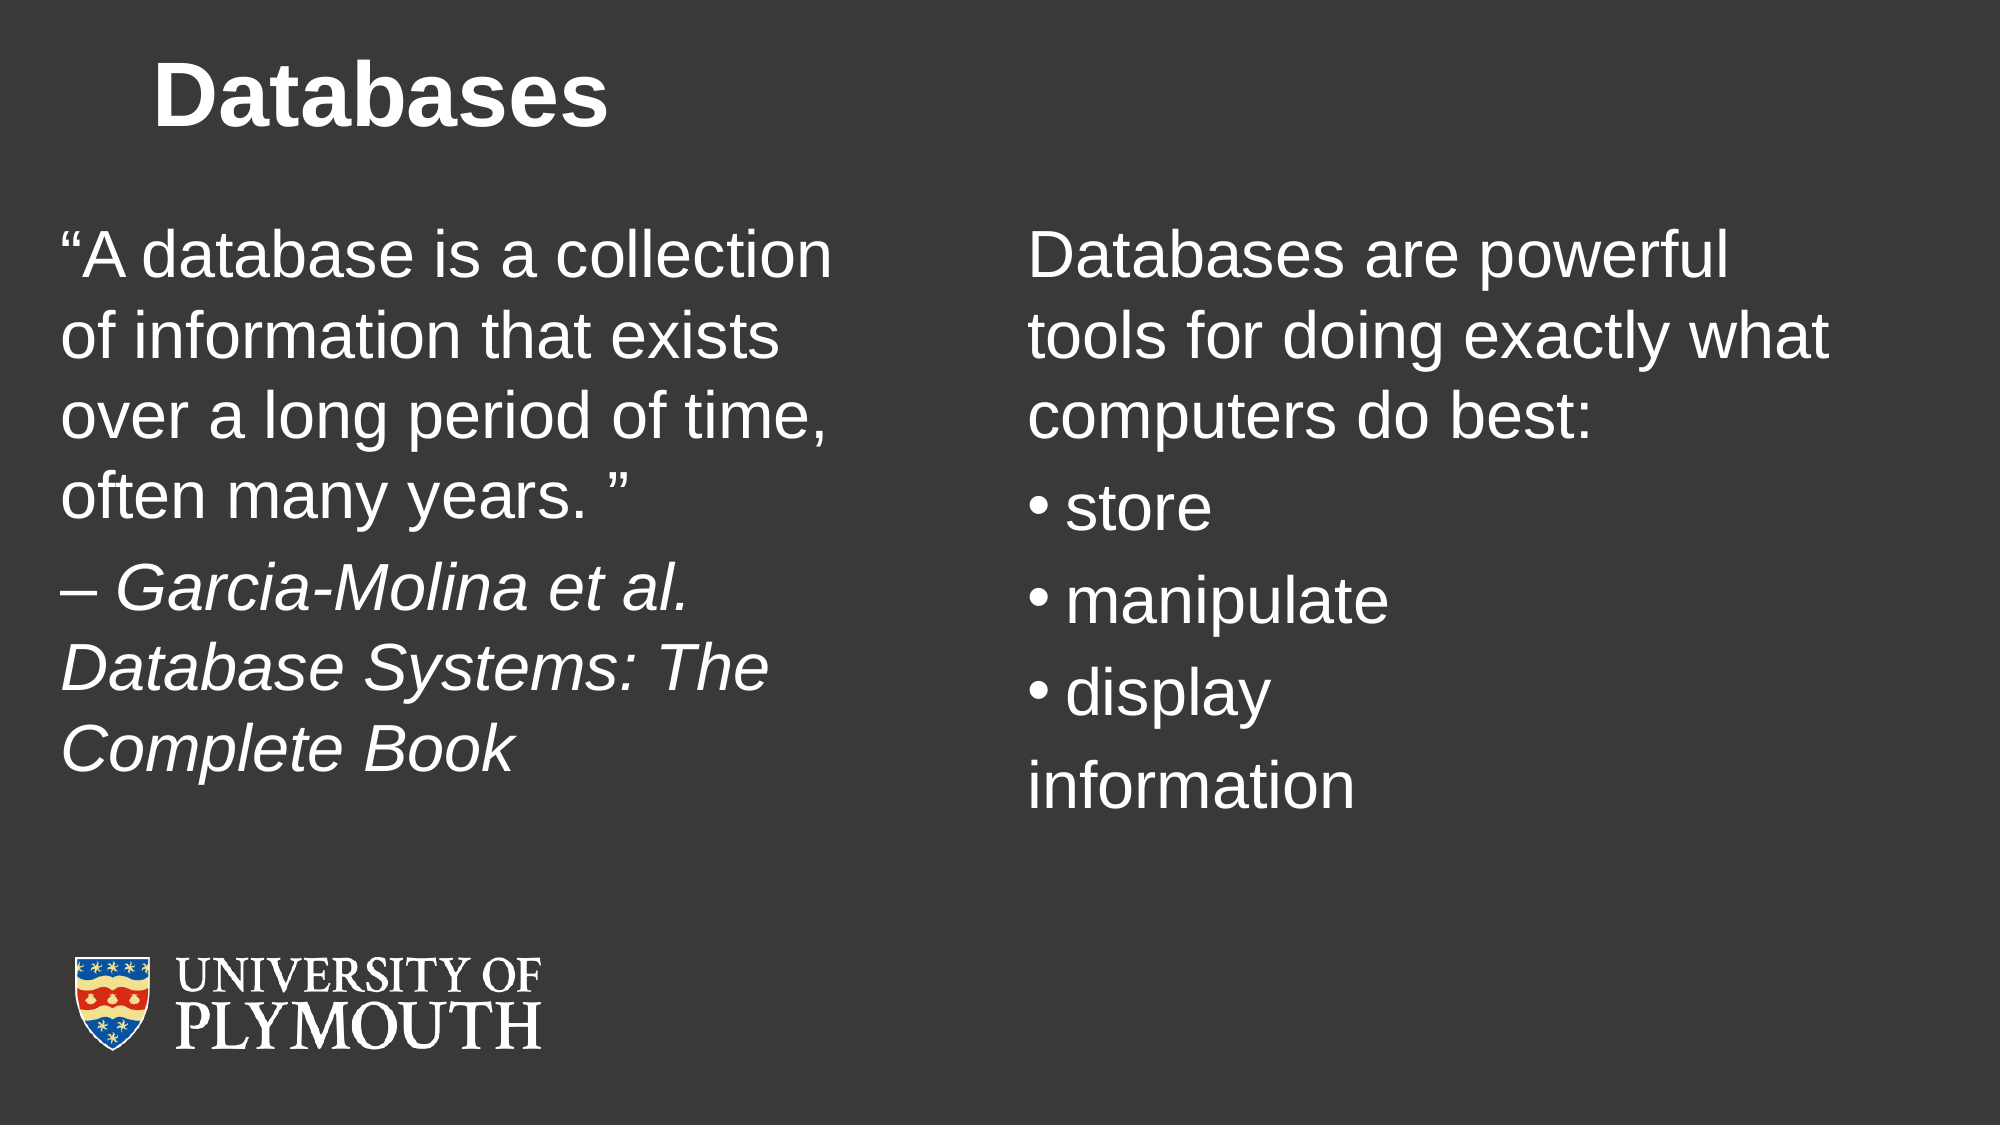

# Databases
“A database is a collection of information that exists over a long period of time, often many years. ”
– Garcia-Molina et al. Database Systems: The Complete Book
Databases are powerful tools for doing exactly what computers do best:
store
manipulate
display
information